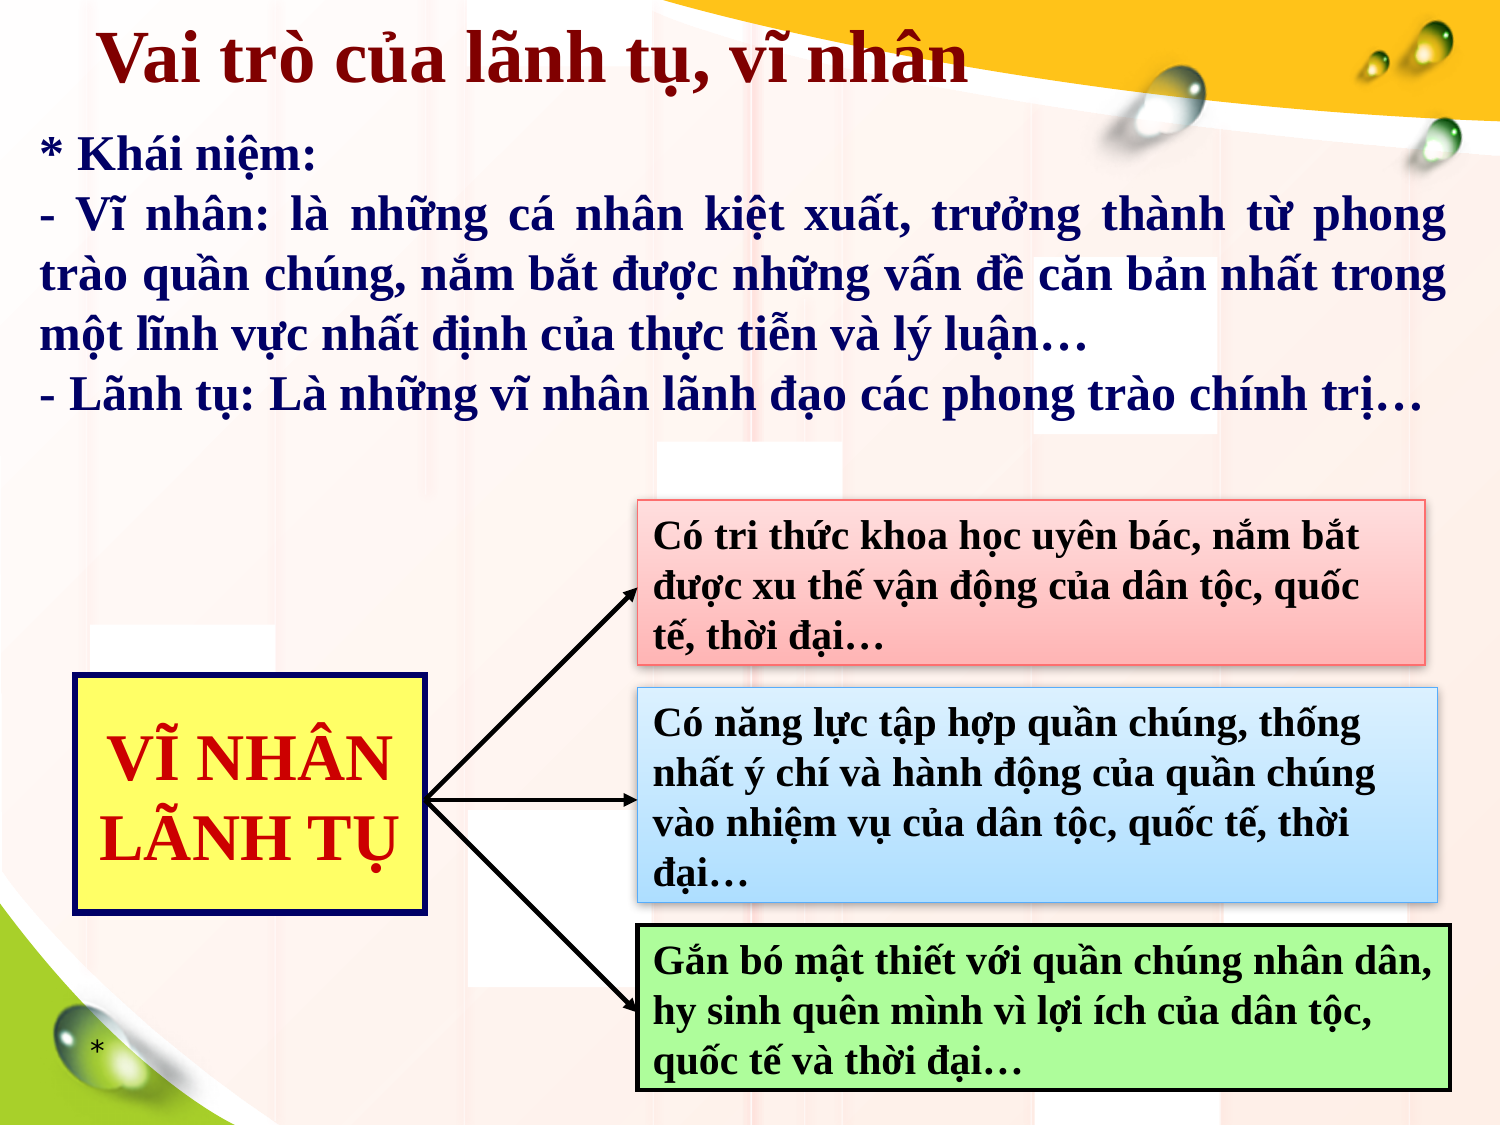

Vai trò của lãnh tụ, vĩ nhân
* Khái niệm:
- Vĩ nhân: là những cá nhân kiệt xuất, trưởng thành từ phong trào quần chúng, nắm bắt được những vấn đề căn bản nhất trong một lĩnh vực nhất định của thực tiễn và lý luận…
- Lãnh tụ: Là những vĩ nhân lãnh đạo các phong trào chính trị…
Có tri thức khoa học uyên bác, nắm bắt được xu thế vận động của dân tộc, quốc tế, thời đại…
VĨ NHÂN
LÃNH TỤ
Có năng lực tập hợp quần chúng, thống nhất ý chí và hành động của quần chúng vào nhiệm vụ của dân tộc, quốc tế, thời đại…
Gắn bó mật thiết với quần chúng nhân dân, hy sinh quên mình vì lợi ích của dân tộc, quốc tế và thời đại…
*